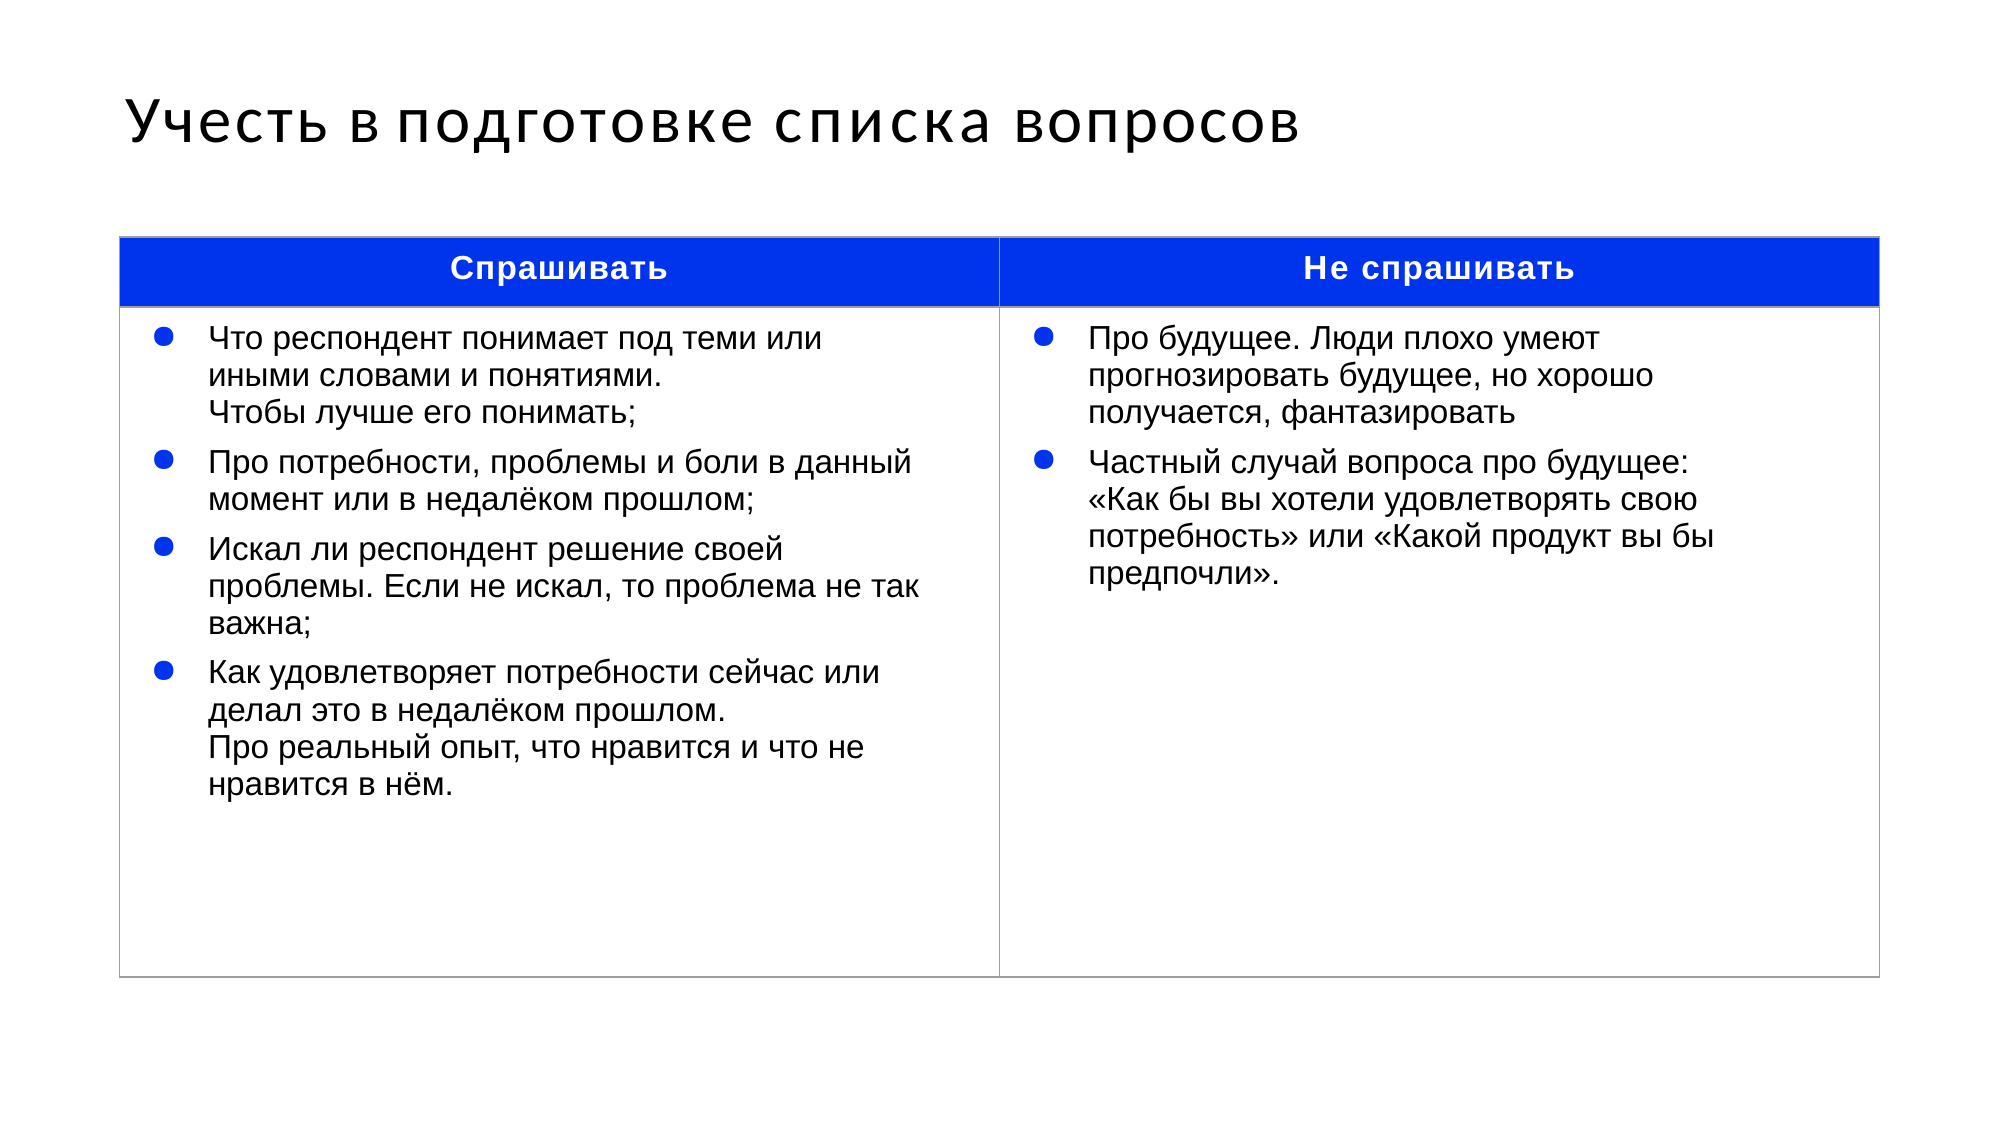

# Учесть в подготовке списка вопросов
| Спрашивать | Не спрашивать |
| --- | --- |
| Что респондент понимает под теми или иными словами и понятиями. Чтобы лучше его понимать; Про потребности, проблемы и боли в данный момент или в недалёком прошлом; Искал ли респондент решение своей проблемы. Если не искал, то проблема не так важна; Как удовлетворяет потребности сейчас или делал это в недалёком прошлом. Про реальный опыт, что нравится и что не нравится в нём. | Про будущее. Люди плохо умеют прогнозировать будущее, но хорошо получается, фантазировать Частный случай вопроса про будущее: «Как бы вы хотели удовлетворять свою потребность» или «Какой продукт вы бы предпочли». |